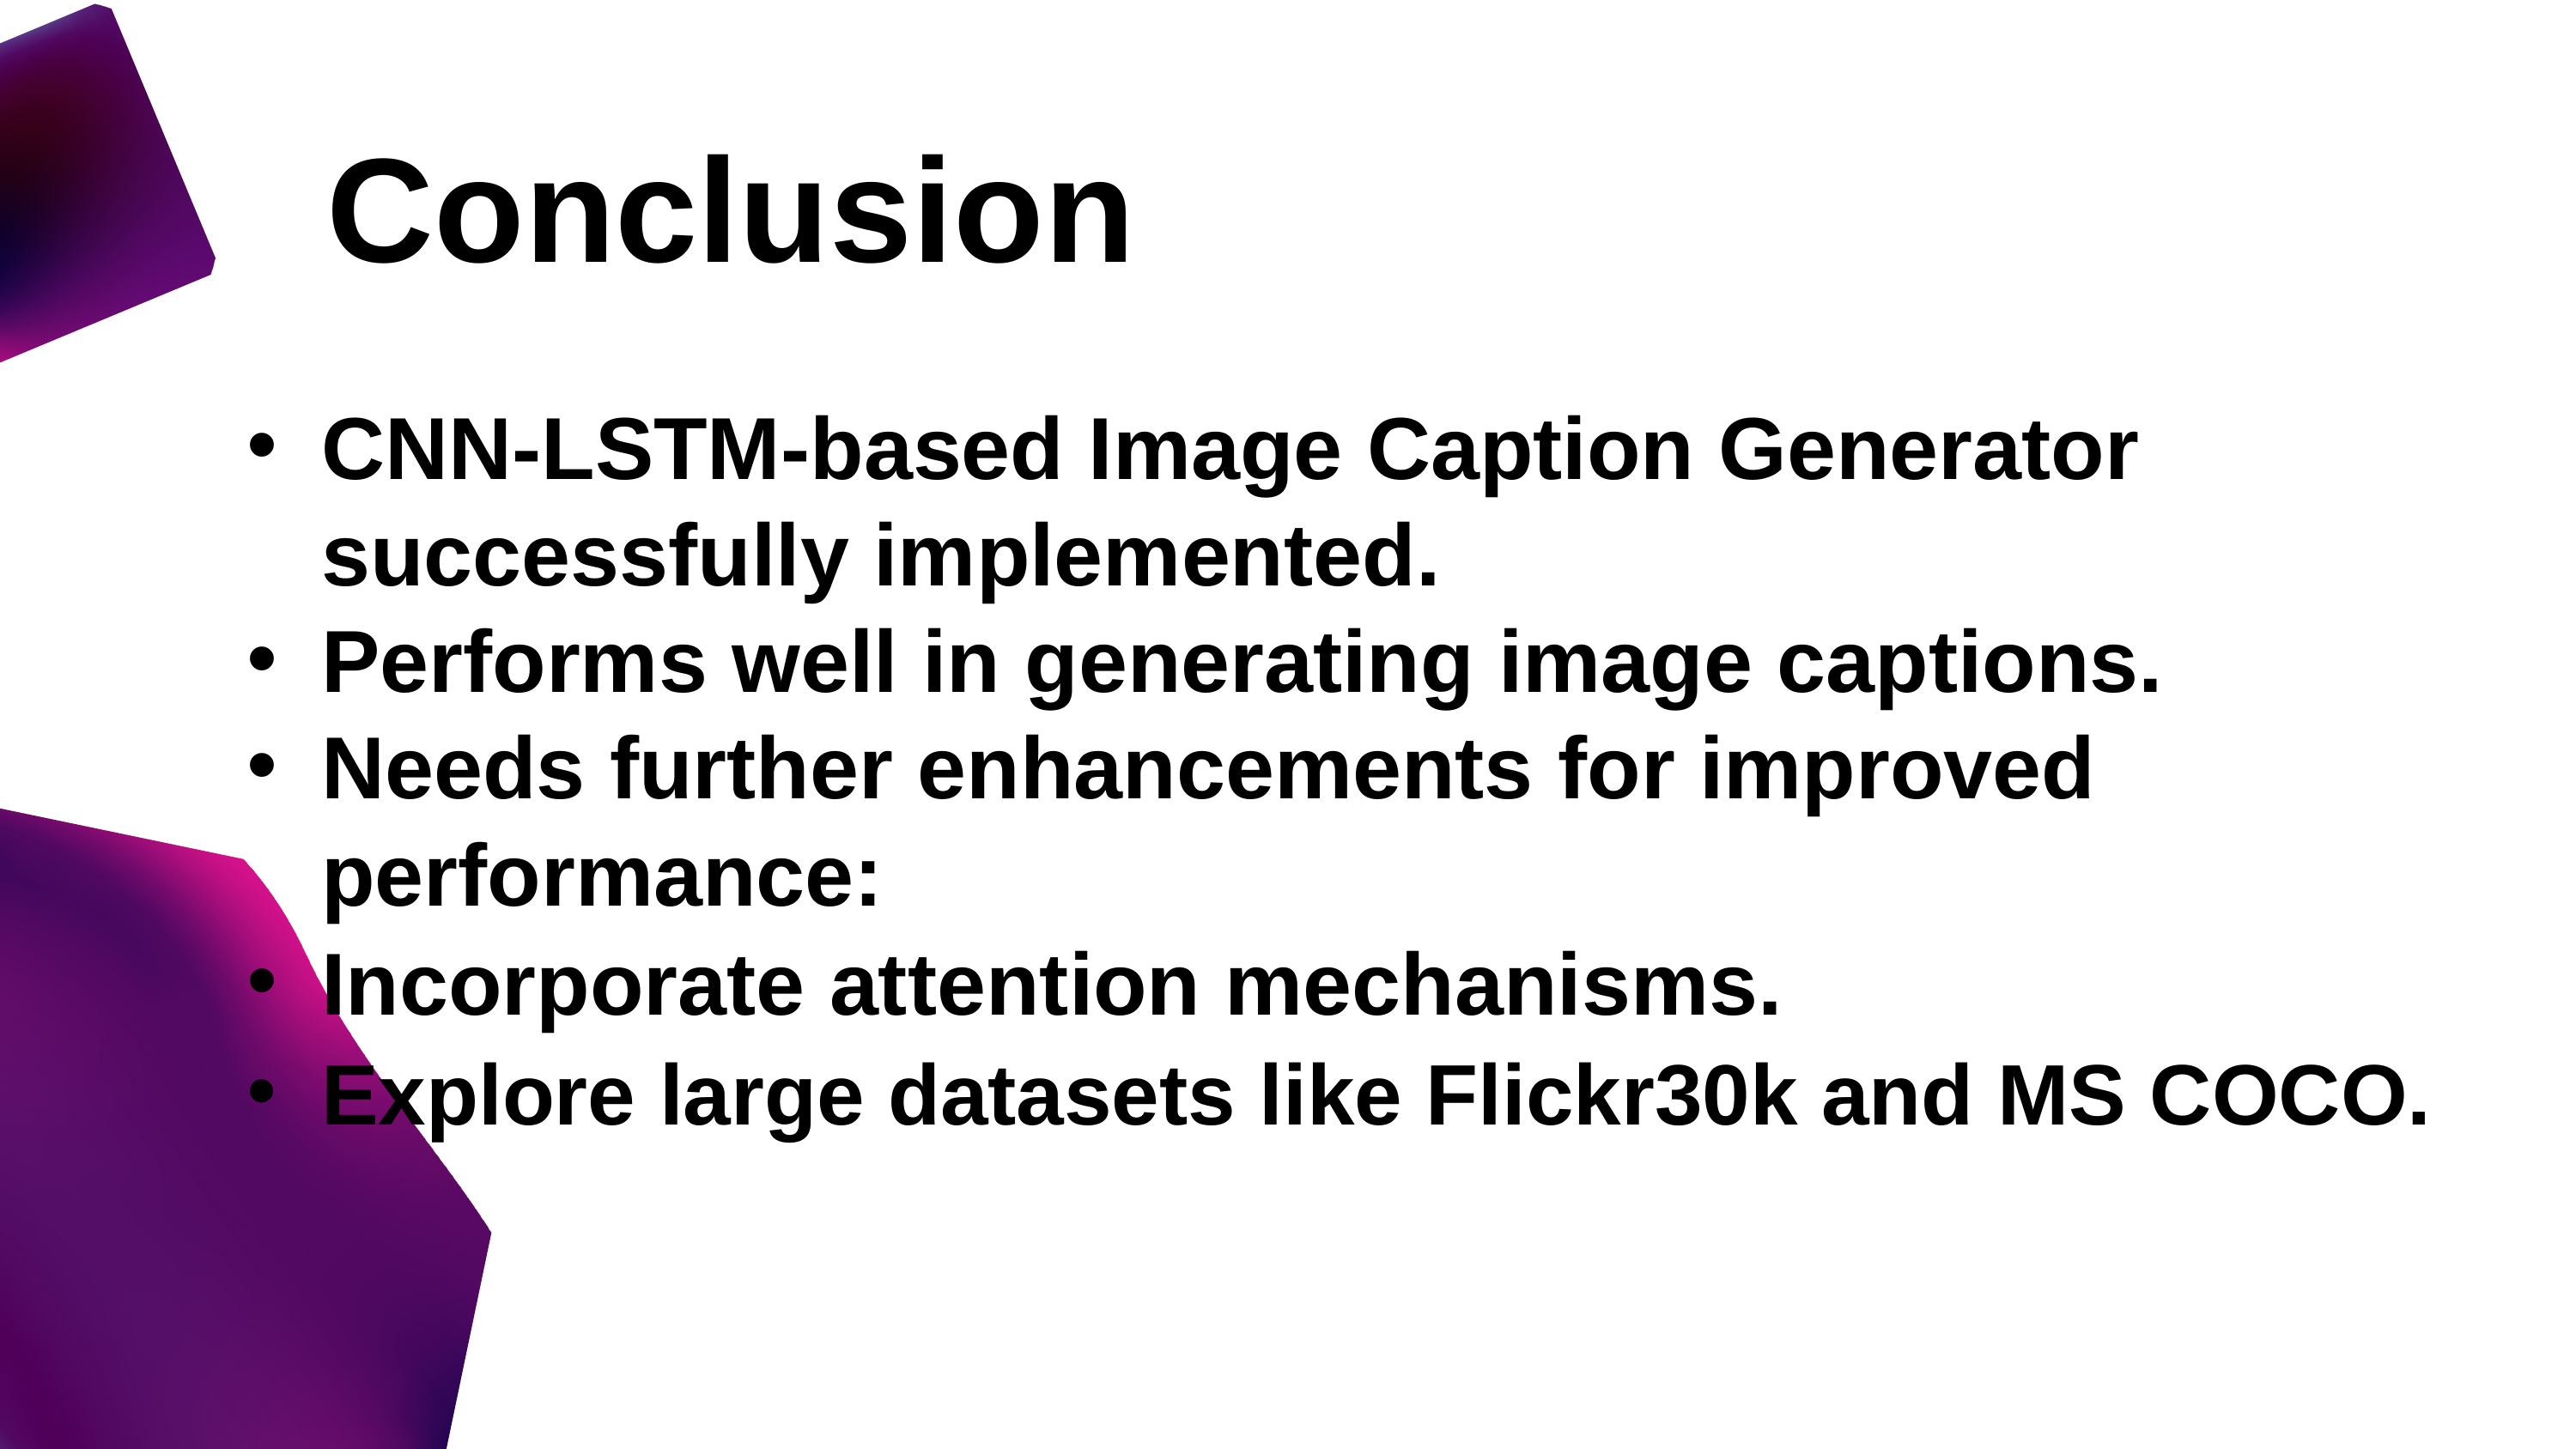

Conclusion
CNN-LSTM-based Image Caption Generator successfully implemented.
Performs well in generating image captions.
Needs further enhancements for improved performance:
Incorporate attention mechanisms.
Explore large datasets like Flickr30k and MS COCO.